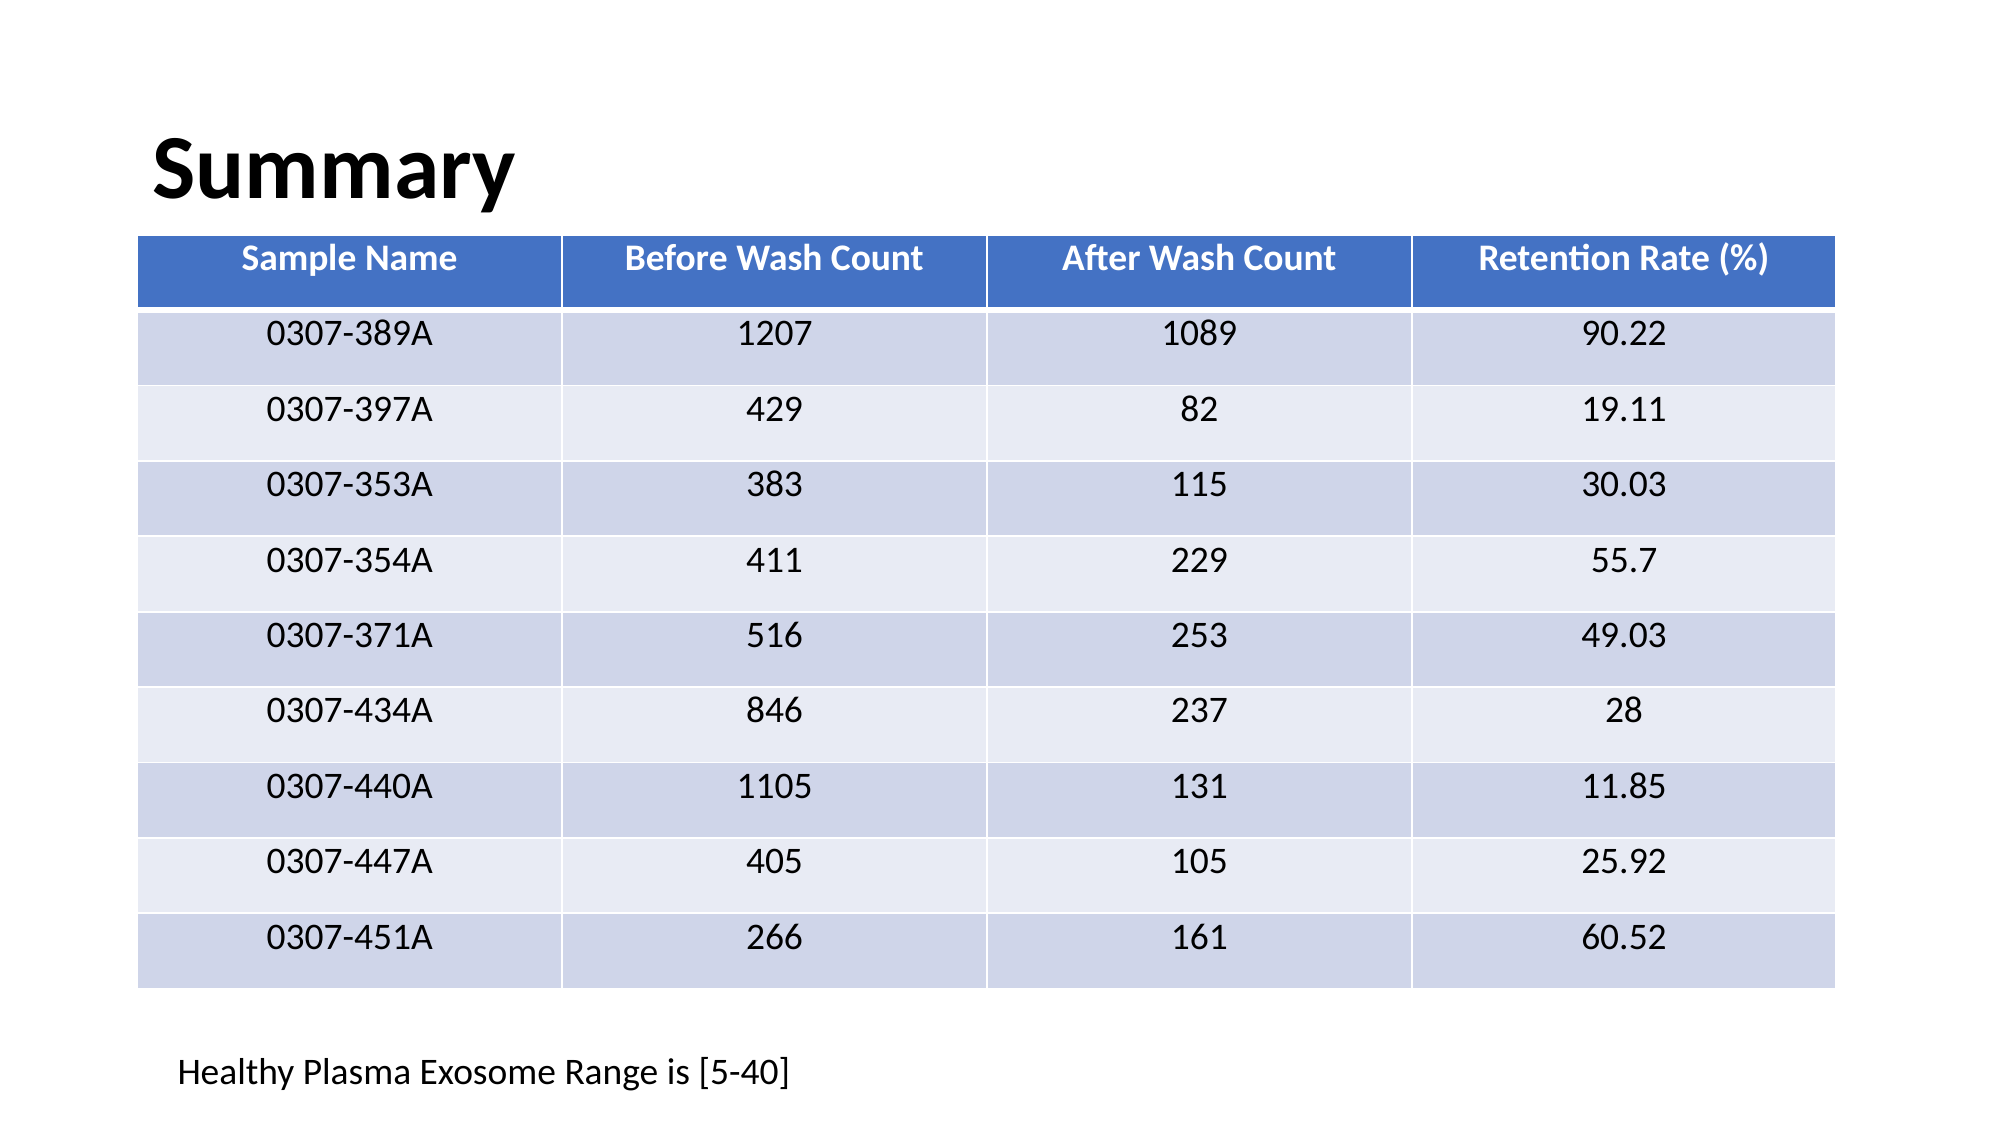

# Summary
| Sample Name | Before Wash Count | After Wash Count | Retention Rate (%) |
| --- | --- | --- | --- |
| 0307-389A | 1207 | 1089 | 90.22 |
| 0307-397A | 429 | 82 | 19.11 |
| 0307-353A | 383 | 115 | 30.03 |
| 0307-354A | 411 | 229 | 55.7 |
| 0307-371A | 516 | 253 | 49.03 |
| 0307-434A | 846 | 237 | 28 |
| 0307-440A | 1105 | 131 | 11.85 |
| 0307-447A | 405 | 105 | 25.92 |
| 0307-451A | 266 | 161 | 60.52 |
Healthy Plasma Exosome Range is [5-40]